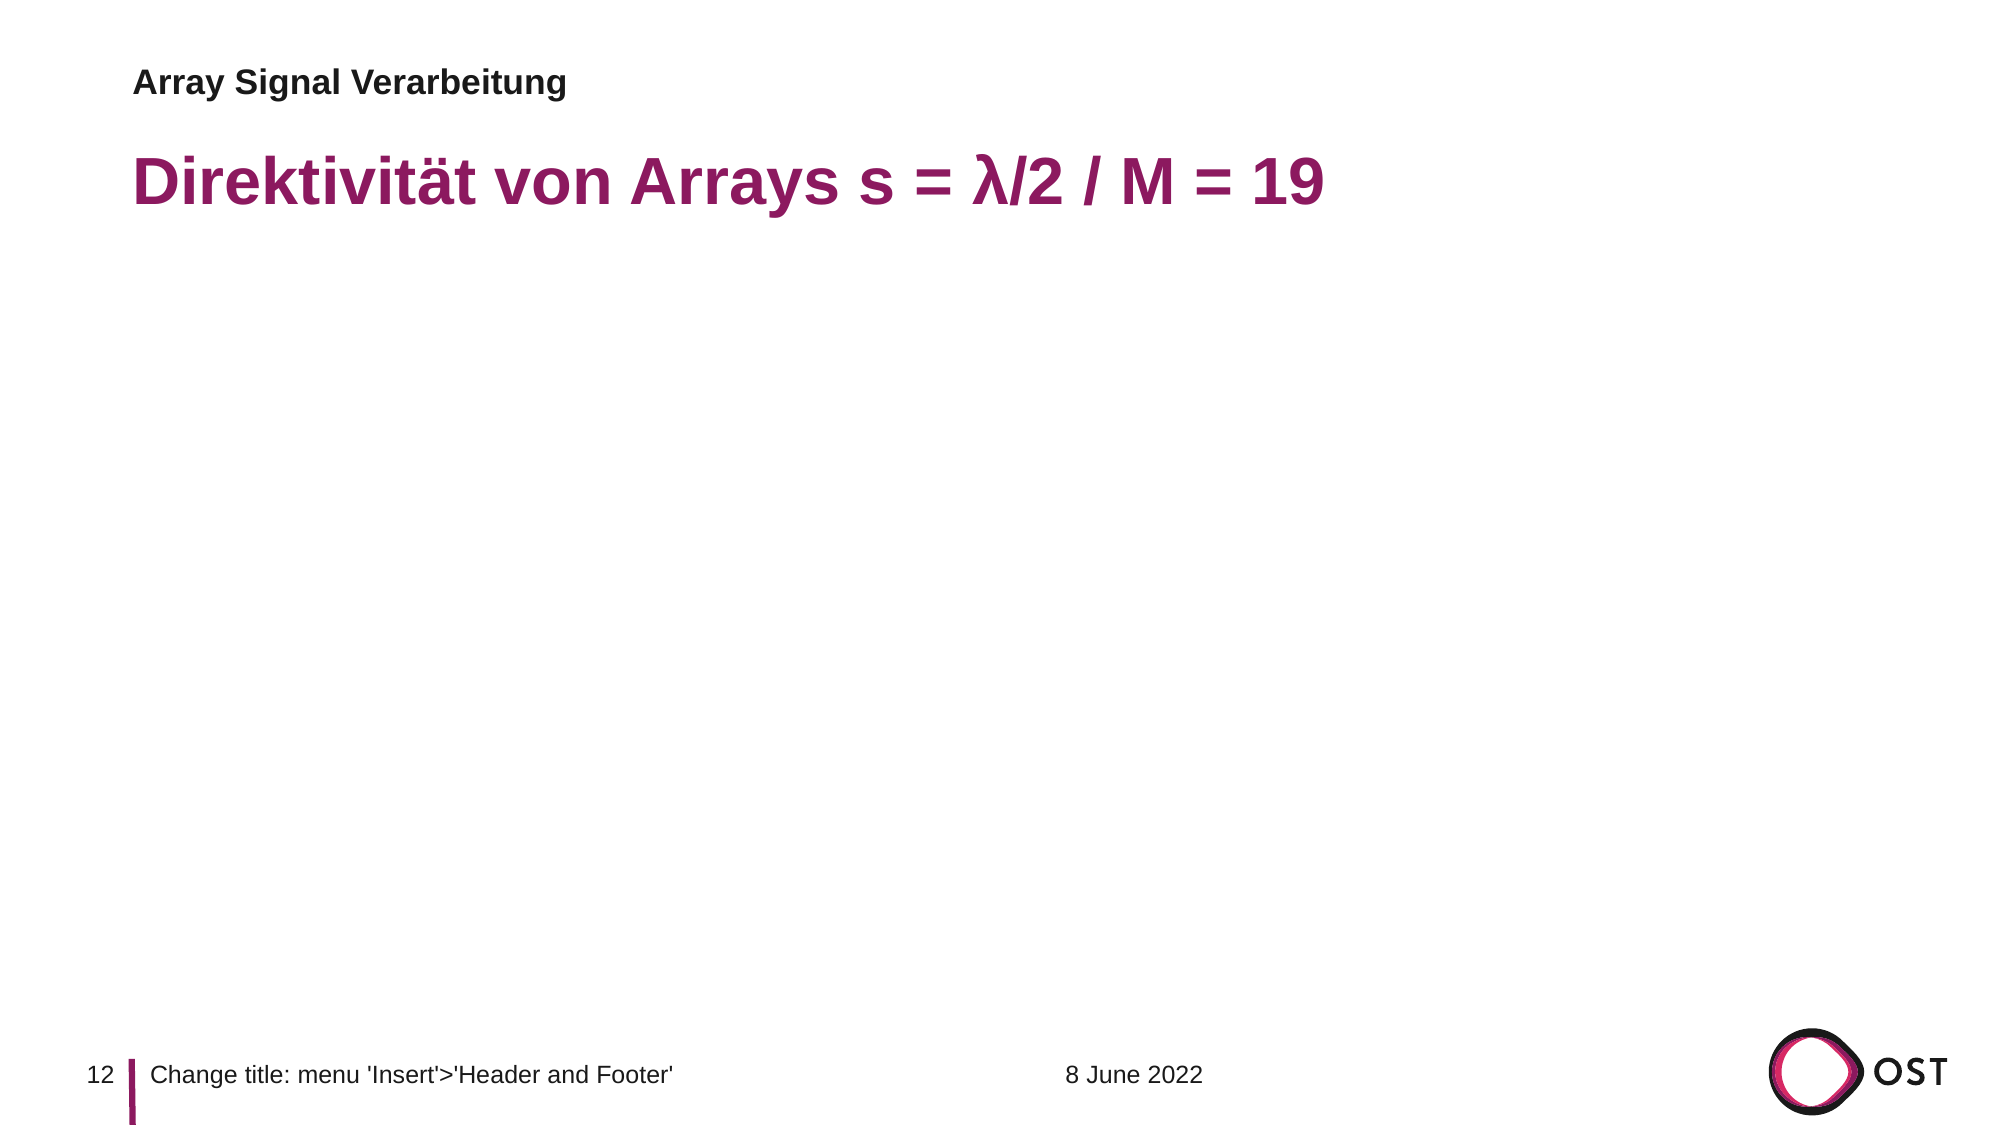

Array Signal Verarbeitung
# Direktivität von Arrays s = λ/2 / M = 19

12
8 June 2022
Change title: menu 'Insert'>'Header and Footer'